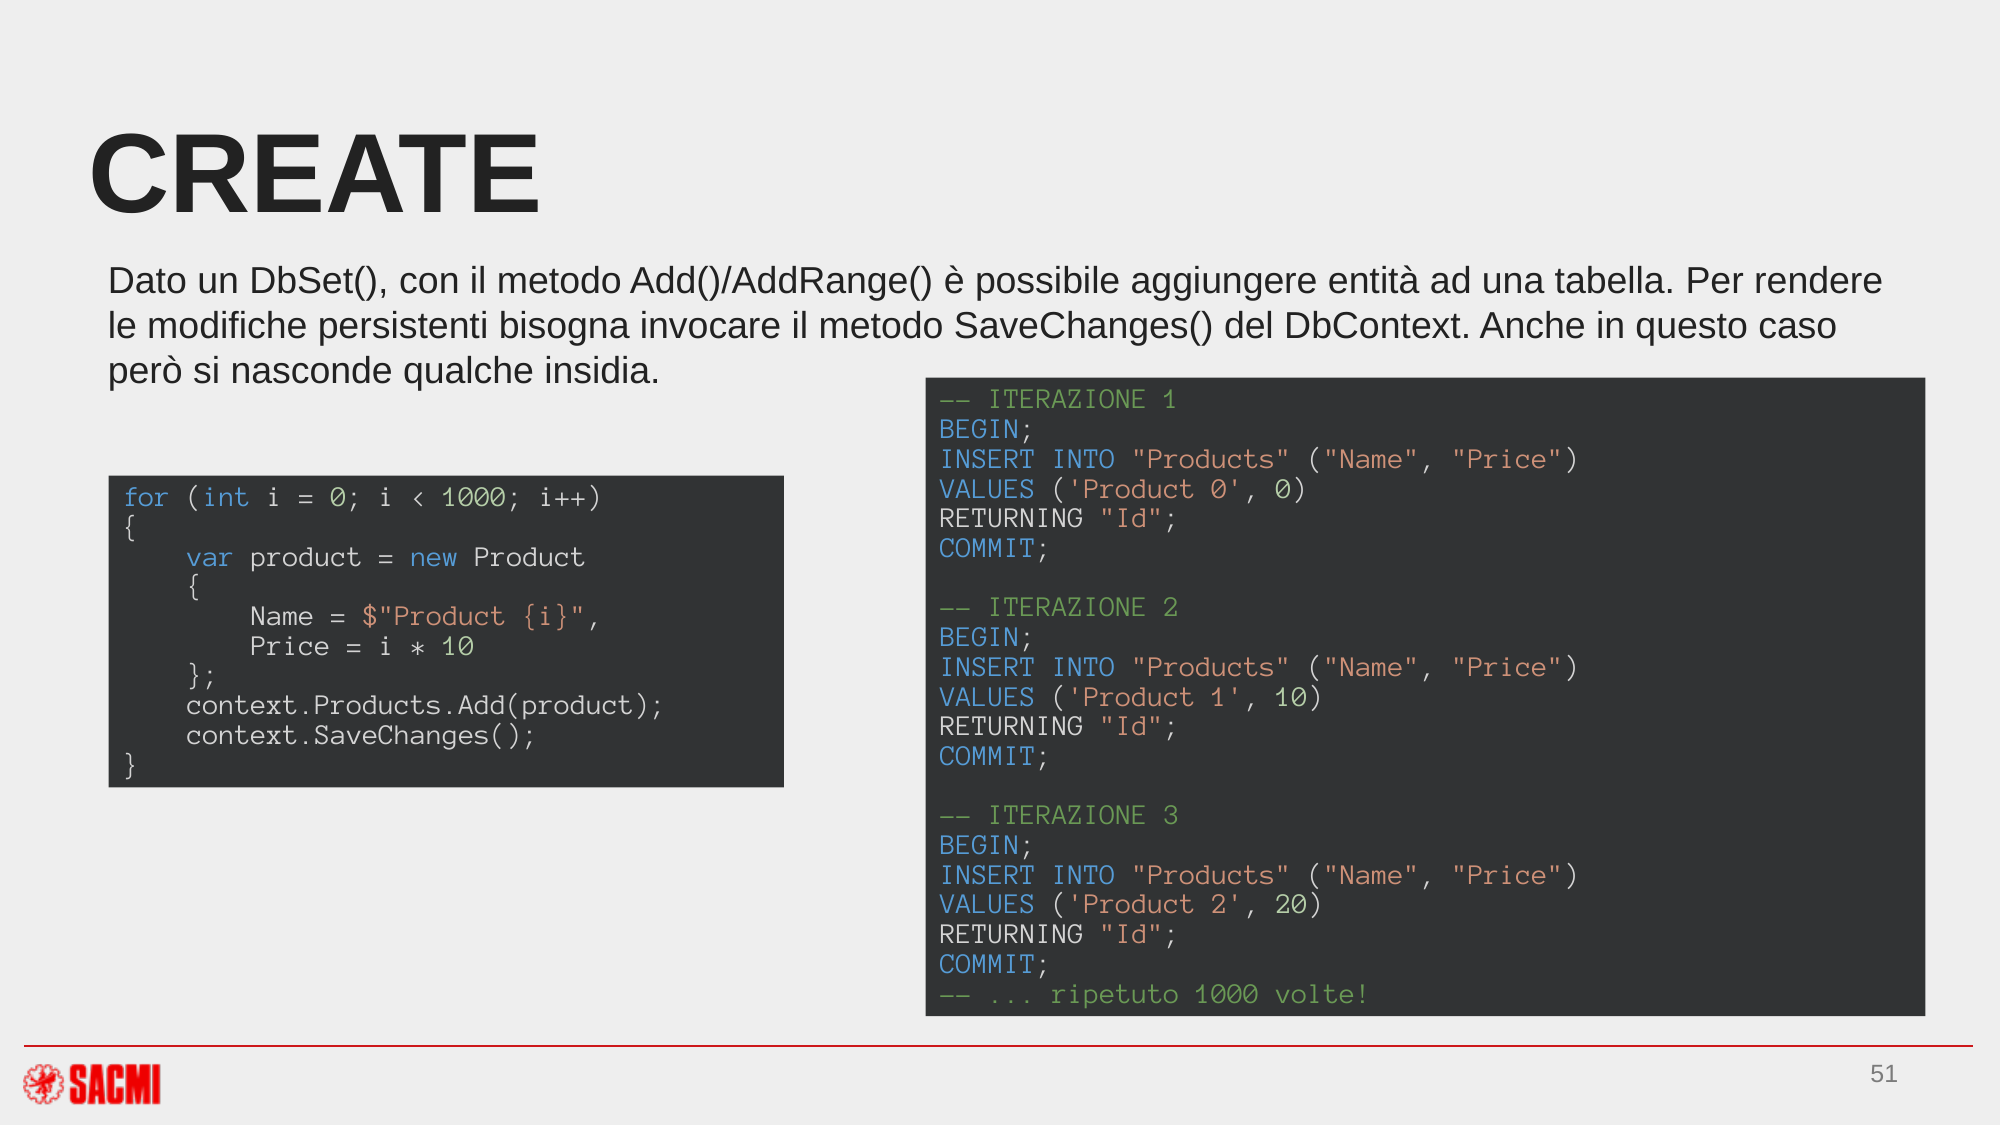

# CREATE
Dato un DbSet(), con il metodo Add()/AddRange() è possibile aggiungere entità ad una tabella. Per rendere le modifiche persistenti bisogna invocare il metodo SaveChanges() del DbContext. Anche in questo caso però si nasconde qualche insidia.

-- ITERAZIONE 1
BEGIN;
INSERT INTO "Products" ("Name", "Price")
VALUES ('Product 0', 0)
RETURNING "Id";
COMMIT;
-- ITERAZIONE 2
BEGIN;
INSERT INTO "Products" ("Name", "Price")
VALUES ('Product 1', 10)
RETURNING "Id";
COMMIT;
-- ITERAZIONE 3
BEGIN;
INSERT INTO "Products" ("Name", "Price")
VALUES ('Product 2', 20)
RETURNING "Id";
COMMIT;
-- ... ripetuto 1000 volte!
for (int i = 0; i < 1000; i++)
{
    var product = new Product
    {
        Name = $"Product {i}",
        Price = i * 10
    };
    context.Products.Add(product);
    context.SaveChanges();
}

51